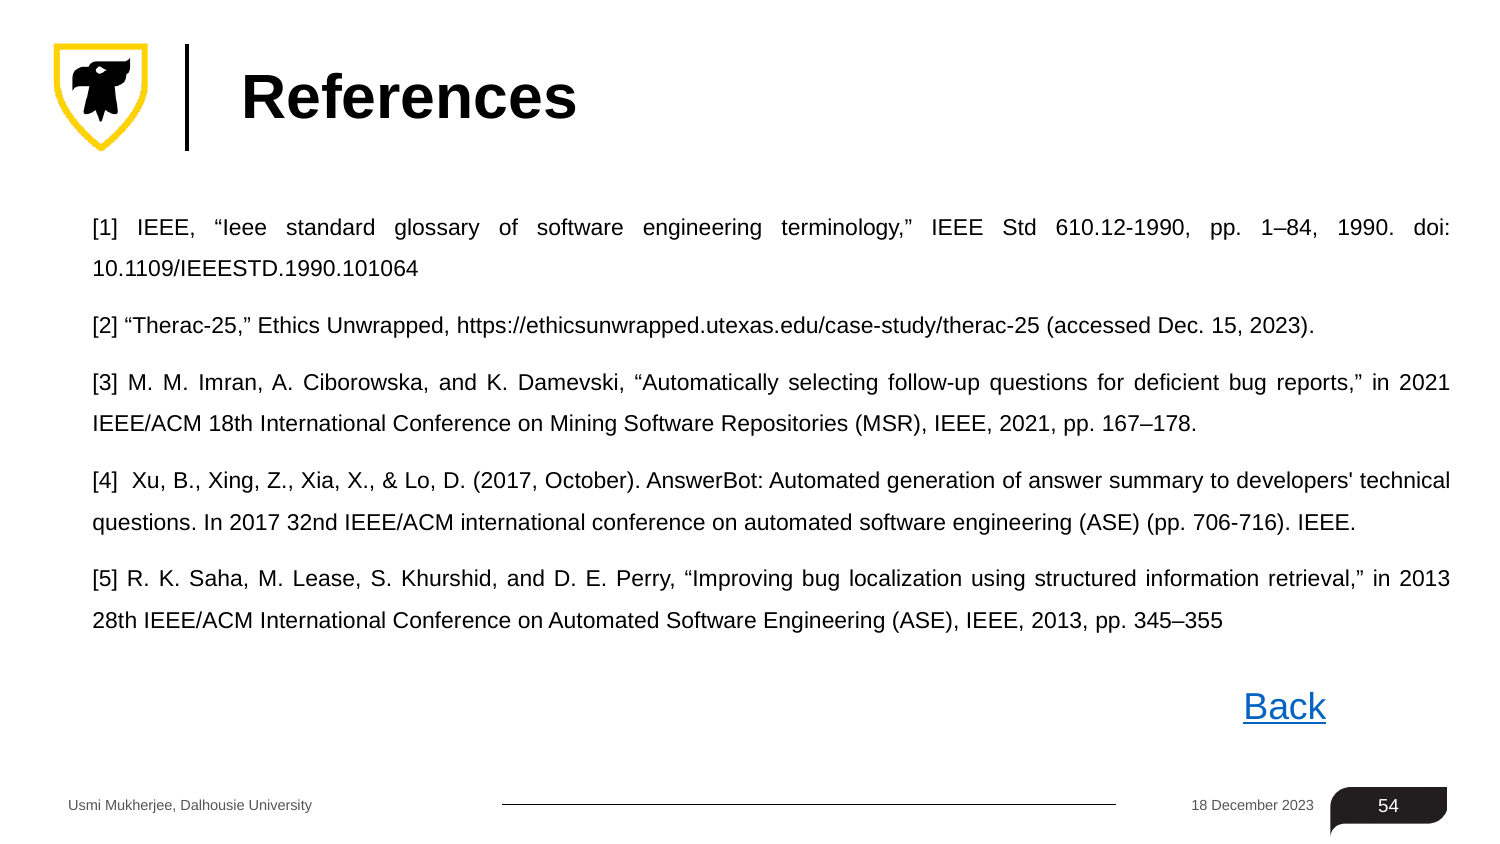

# References
[1] IEEE, “Ieee standard glossary of software engineering terminology,” IEEE Std 610.12-1990, pp. 1–84, 1990. doi: 10.1109/IEEESTD.1990.101064
[2] “Therac-25,” Ethics Unwrapped, https://ethicsunwrapped.utexas.edu/case-study/therac-25 (accessed Dec. 15, 2023).
[3] M. M. Imran, A. Ciborowska, and K. Damevski, “Automatically selecting follow-up questions for deficient bug reports,” in 2021 IEEE/ACM 18th International Conference on Mining Software Repositories (MSR), IEEE, 2021, pp. 167–178.
[4]  Xu, B., Xing, Z., Xia, X., & Lo, D. (2017, October). AnswerBot: Automated generation of answer summary to developers' technical questions. In 2017 32nd IEEE/ACM international conference on automated software engineering (ASE) (pp. 706-716). IEEE.
[5] R. K. Saha, M. Lease, S. Khurshid, and D. E. Perry, “Improving bug localization using structured information retrieval,” in 2013 28th IEEE/ACM International Conference on Automated Software Engineering (ASE), IEEE, 2013, pp. 345–355
Back
Usmi Mukherjee, Dalhousie University
18 December 2023
54